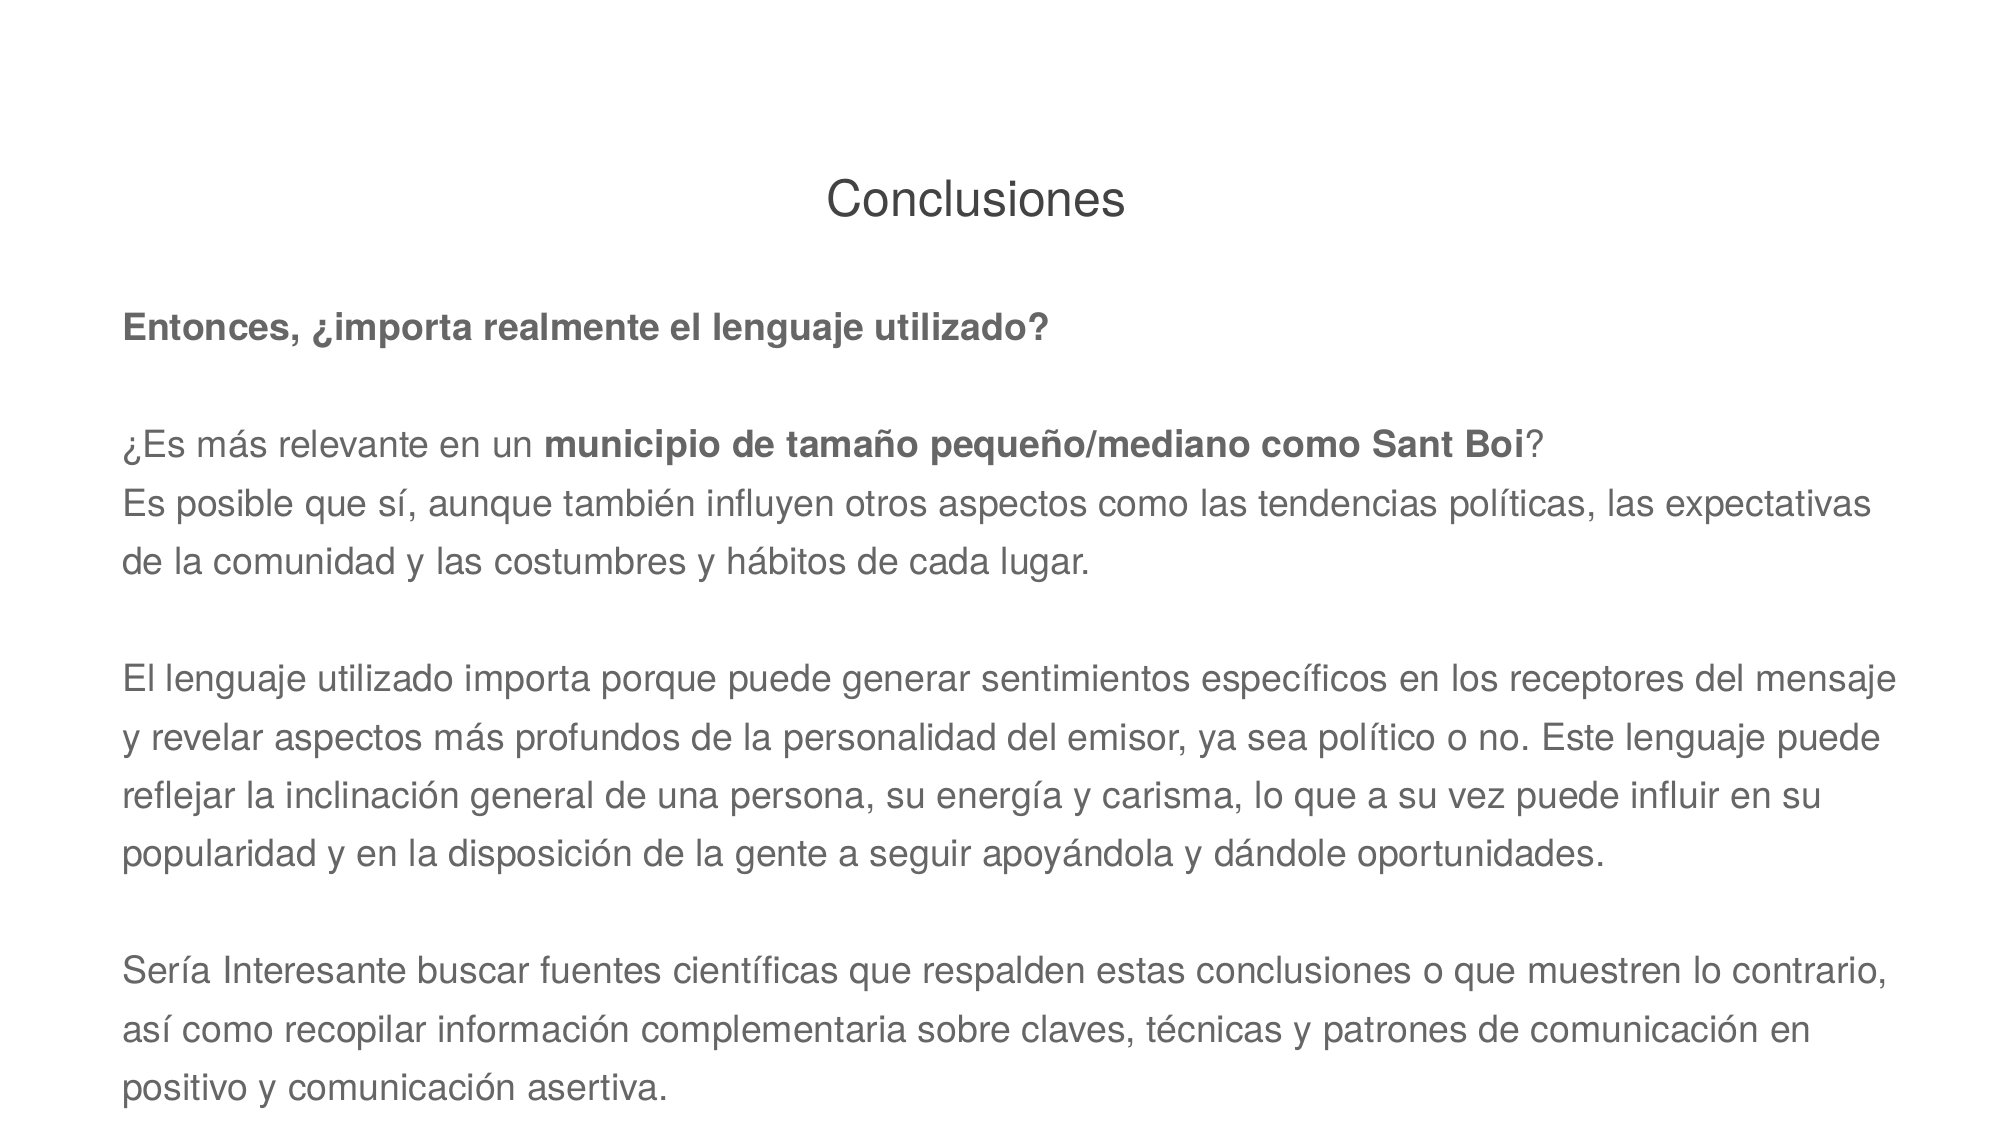

# Conclusiones
Entonces, ¿importa realmente el lenguaje utilizado?

¿Es más relevante en un municipio de tamaño pequeño/mediano como Sant Boi?
Es posible que sí, aunque también influyen otros aspectos como las tendencias políticas, las expectativas de la comunidad y las costumbres y hábitos de cada lugar.

El lenguaje utilizado importa porque puede generar sentimientos específicos en los receptores del mensaje y revelar aspectos más profundos de la personalidad del emisor, ya sea político o no. Este lenguaje puede reflejar la inclinación general de una persona, su energía y carisma, lo que a su vez puede influir en su popularidad y en la disposición de la gente a seguir apoyándola y dándole oportunidades.

Sería Interesante buscar fuentes científicas que respalden estas conclusiones o que muestren lo contrario, así como recopilar información complementaria sobre claves, técnicas y patrones de comunicación en positivo y comunicación asertiva.